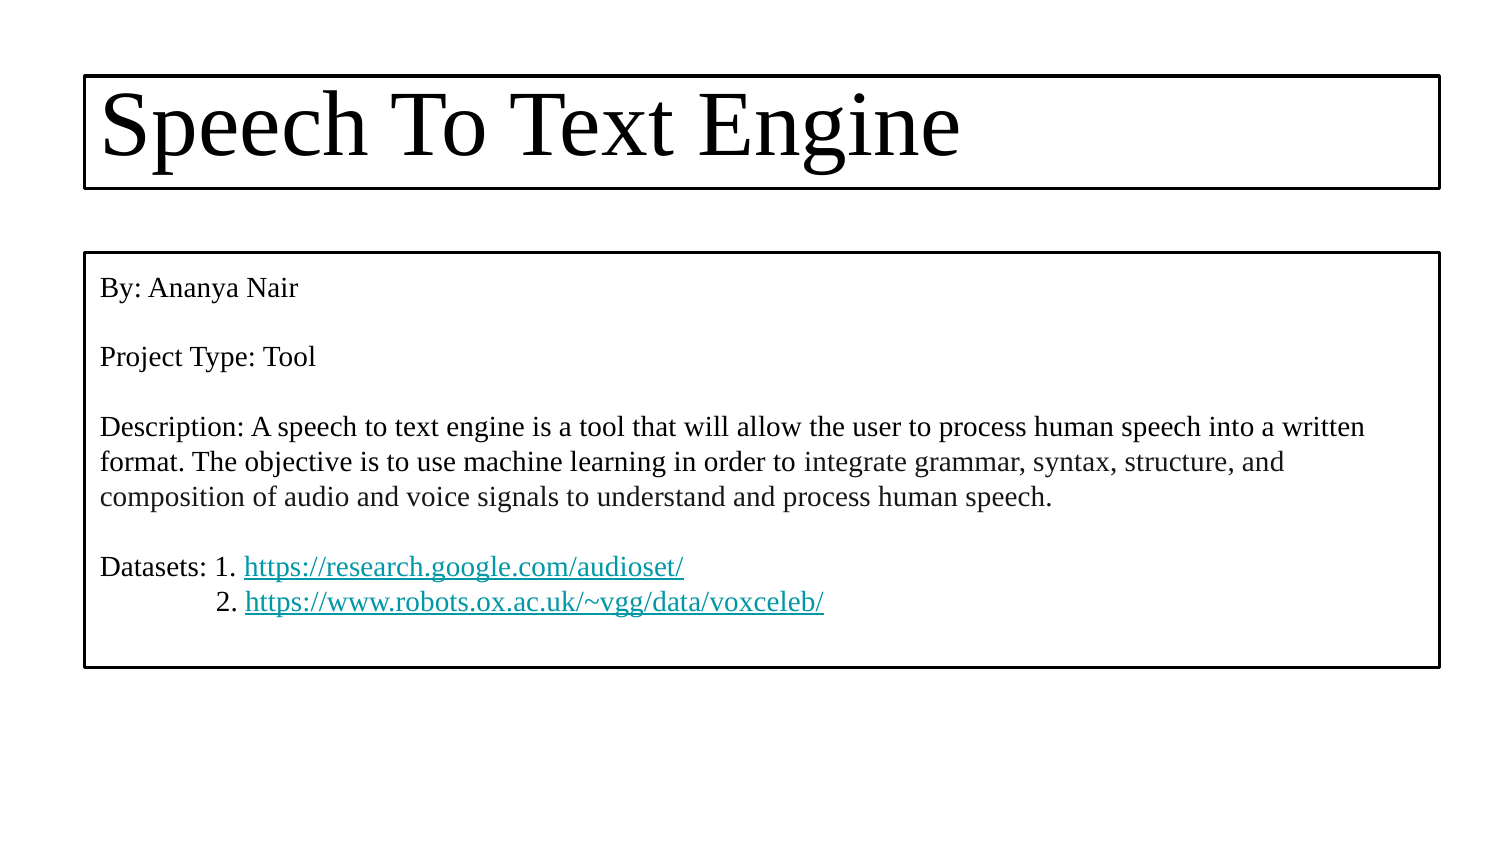

# Speech To Text Engine
By: Ananya Nair

Project Type: Tool

Description: A speech to text engine is a tool that will allow the user to process human speech into a written format. The objective is to use machine learning in order to integrate grammar, syntax, structure, and composition of audio and voice signals to understand and process human speech.

Datasets: 1. https://research.google.com/audioset/
                2. https://www.robots.ox.ac.uk/~vgg/data/voxceleb/